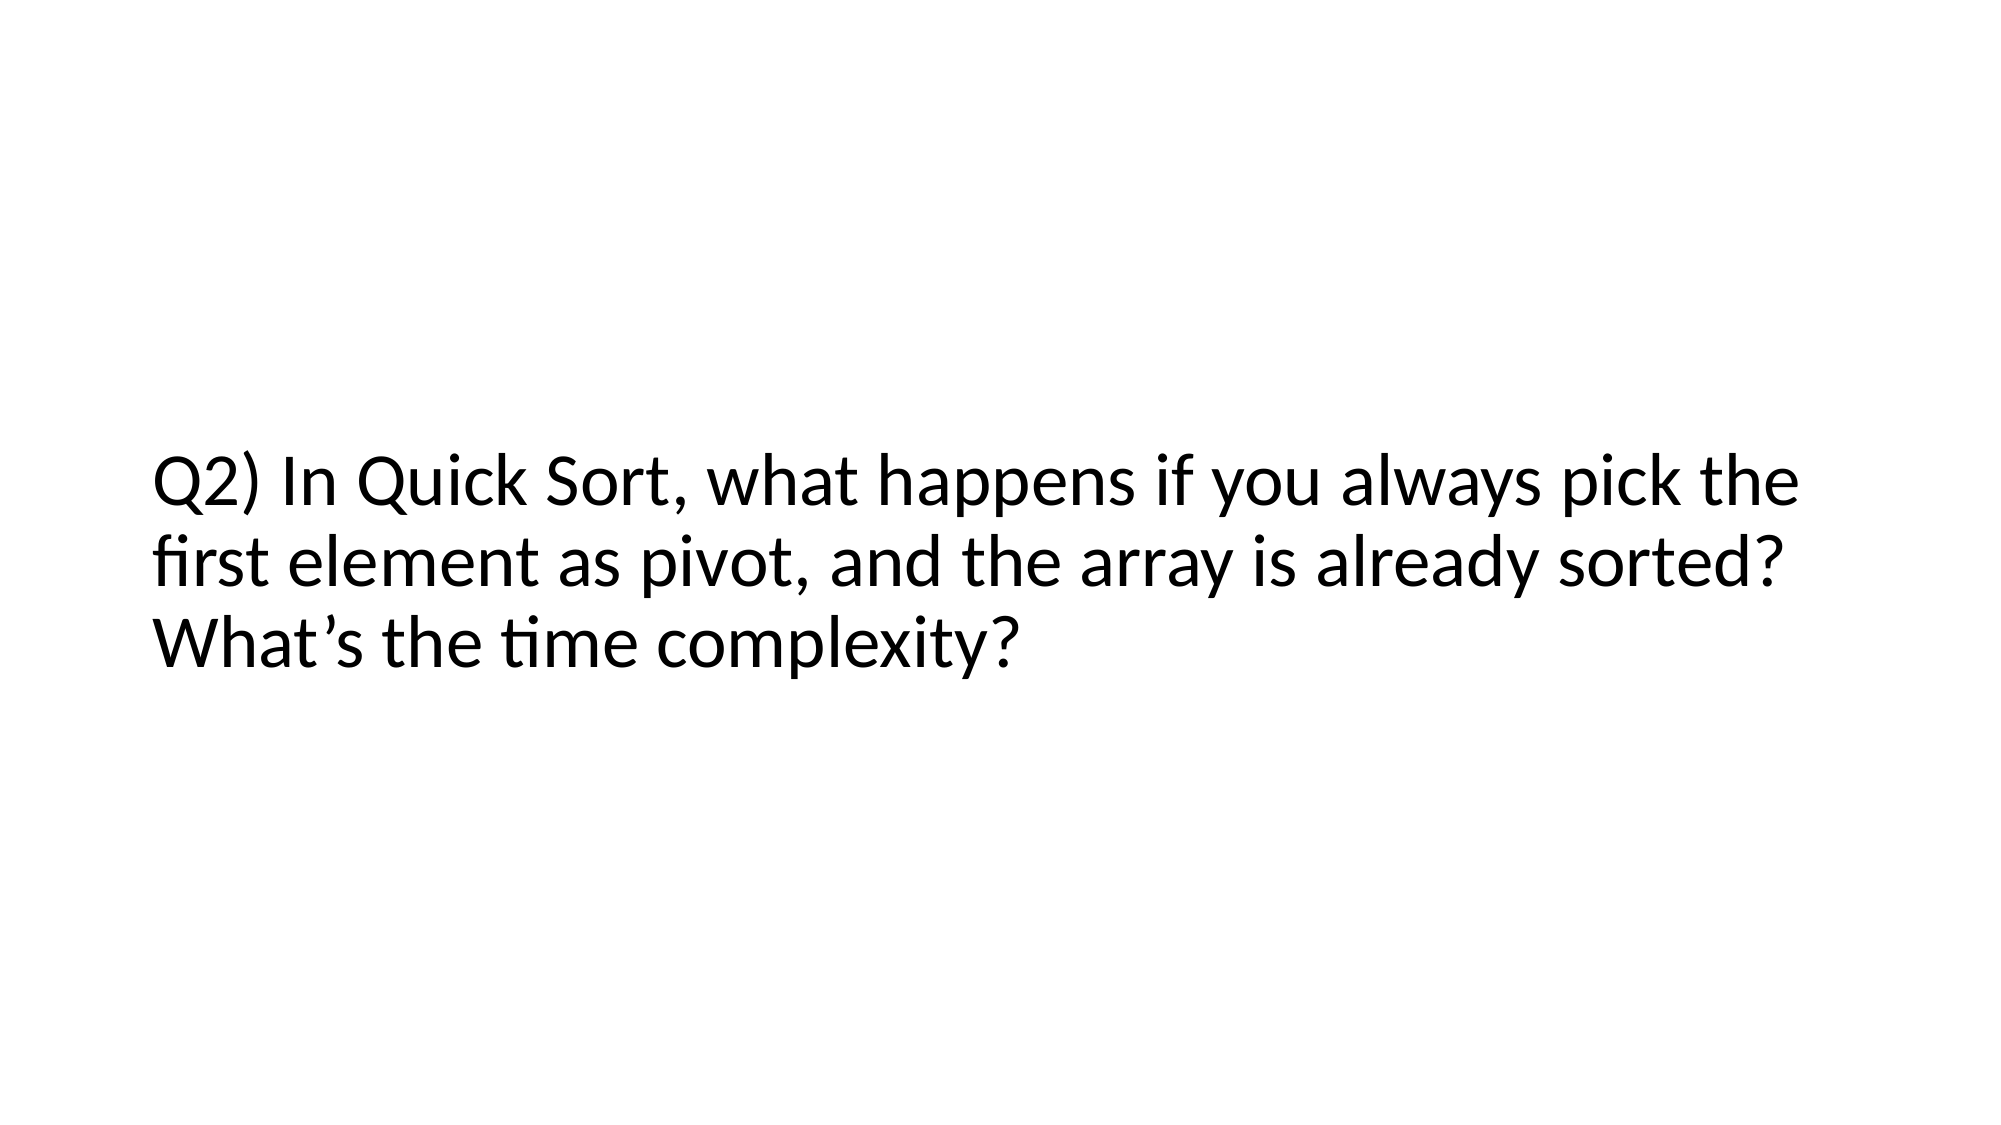

# Q2) In Quick Sort, what happens if you always pick the first element as pivot, and the array is already sorted? What’s the time complexity?